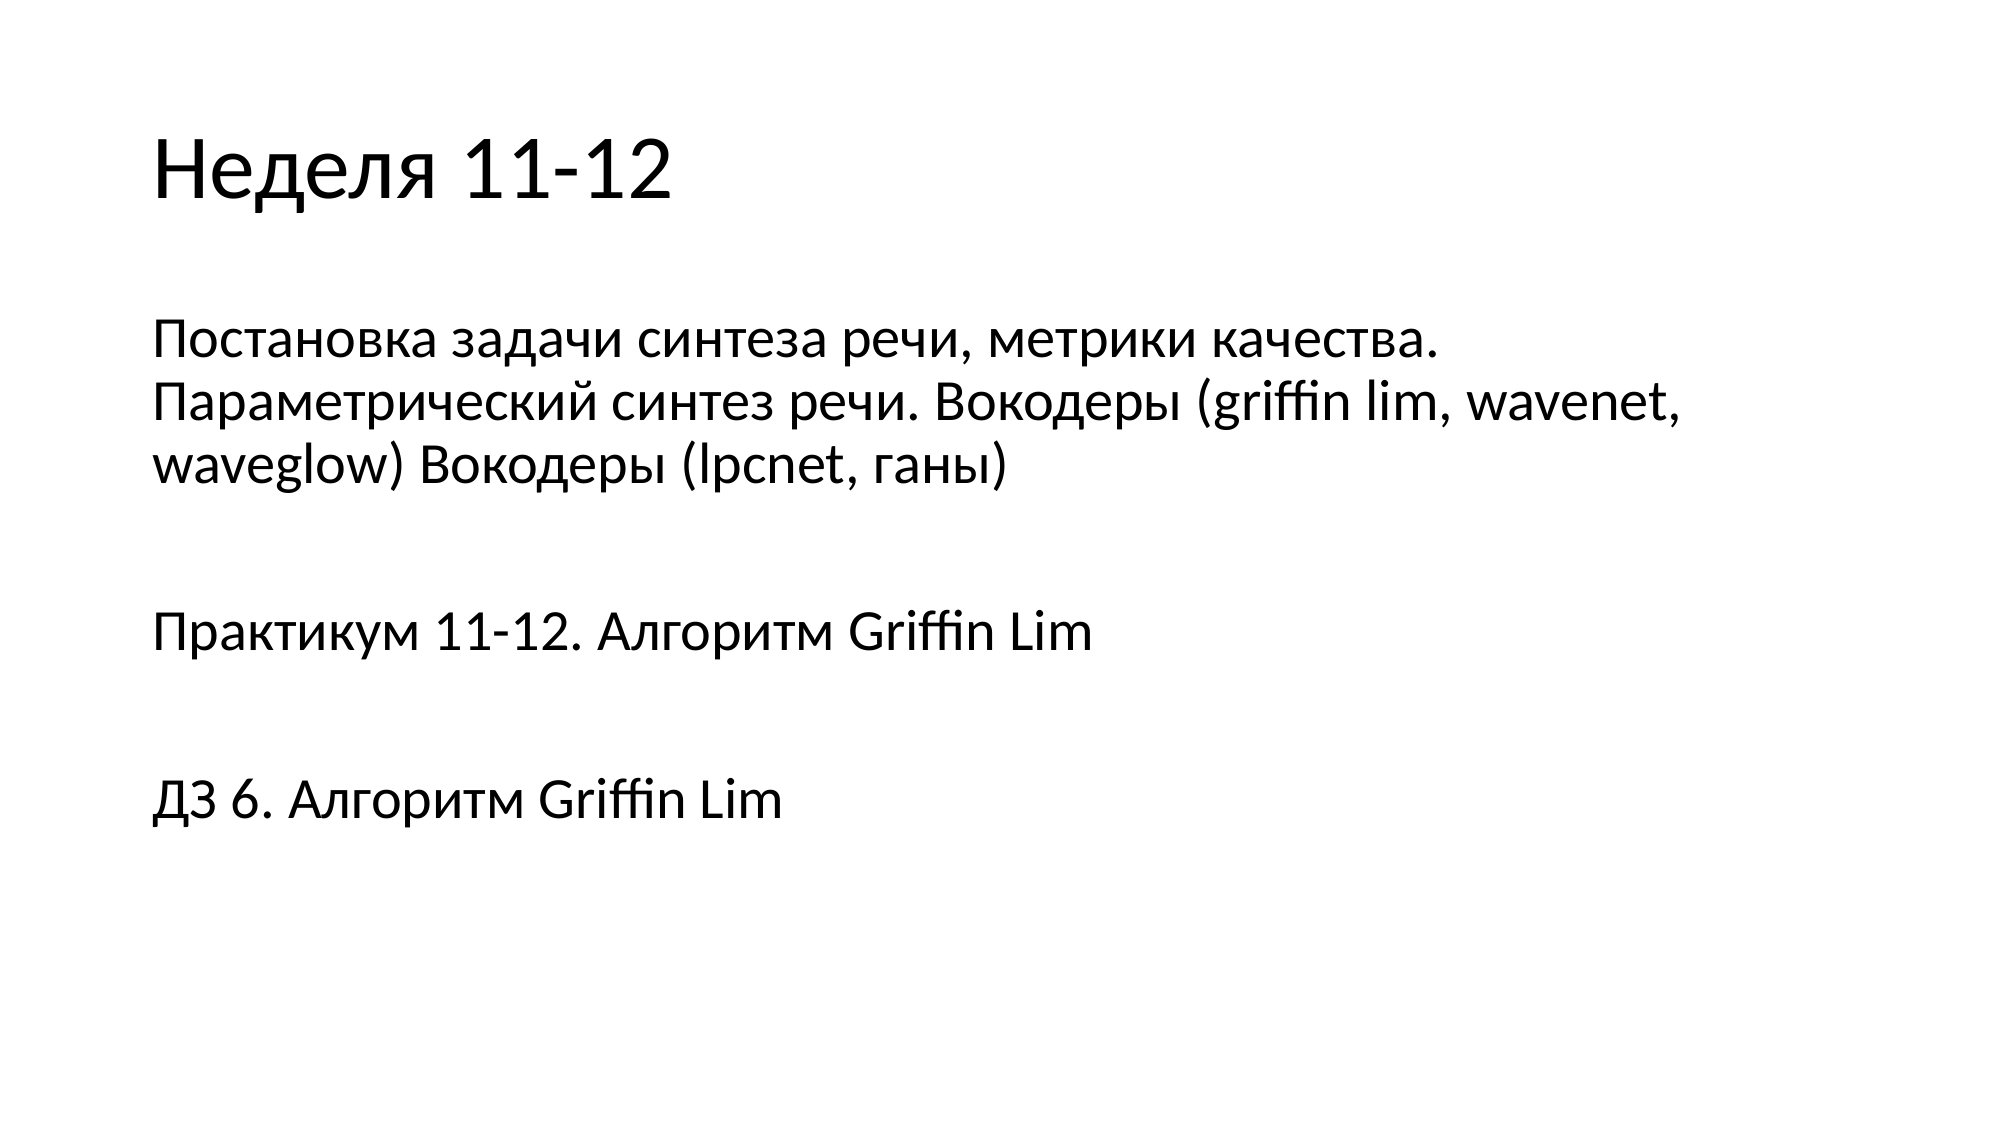

# Неделя 11-12
Постановка задачи синтеза речи, метрики качества. Параметрический синтез речи. Вокодеры (griffin lim, wavenet, waveglow) Вокодеры (lpcnet, ганы)

Практикум 11-12. Алгоритм Griffin Lim

ДЗ 6. Алгоритм Griffin Lim